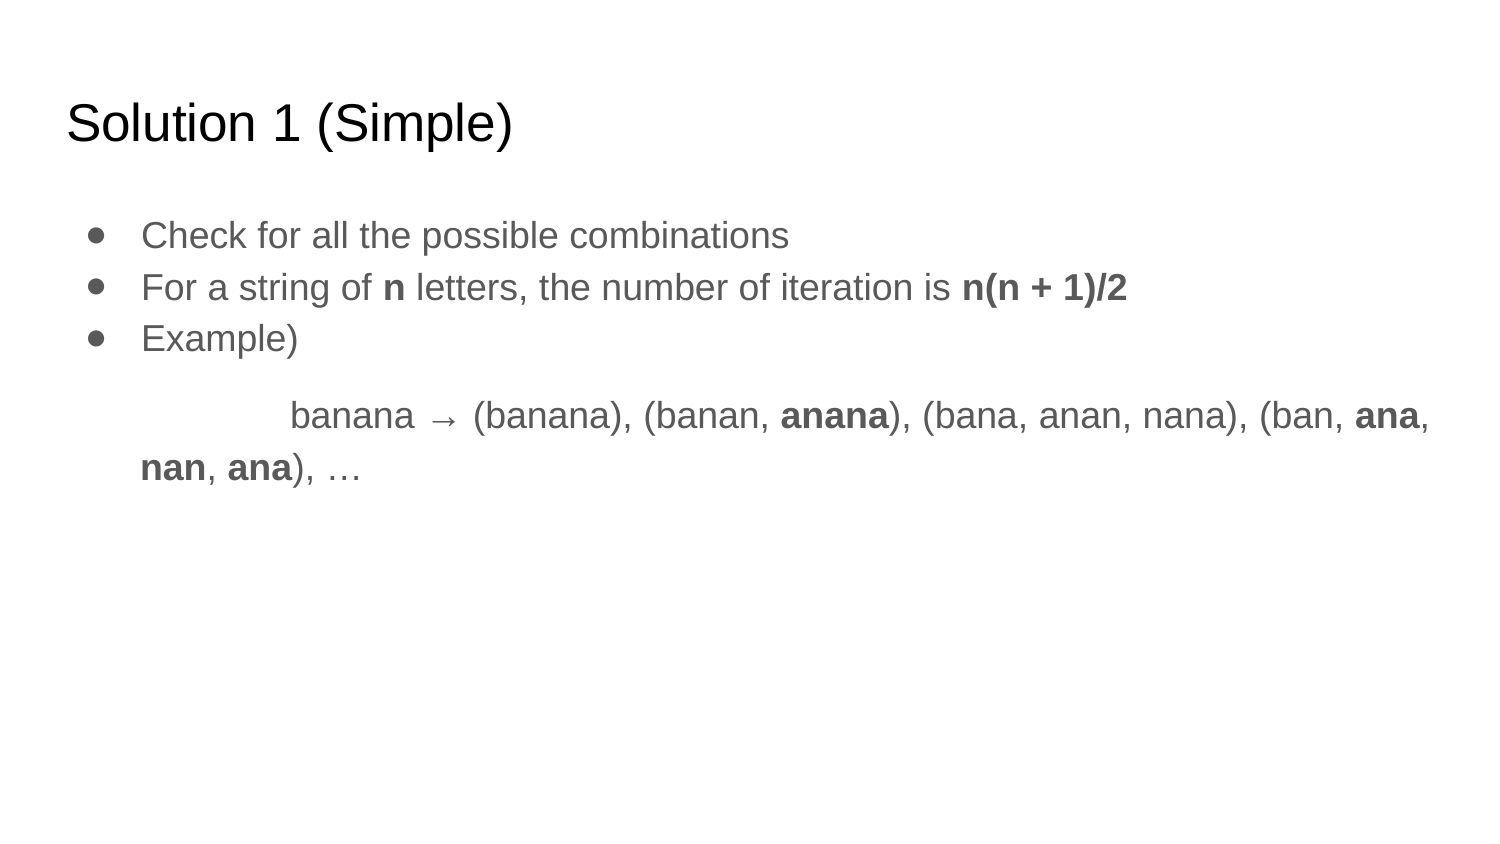

# Solution 1 (Simple)
Check for all the possible combinations
For a string of n letters, the number of iteration is n(n + 1)/2
Example)
	banana → (banana), (banan, anana), (bana, anan, nana), (ban, ana, nan, ana), …